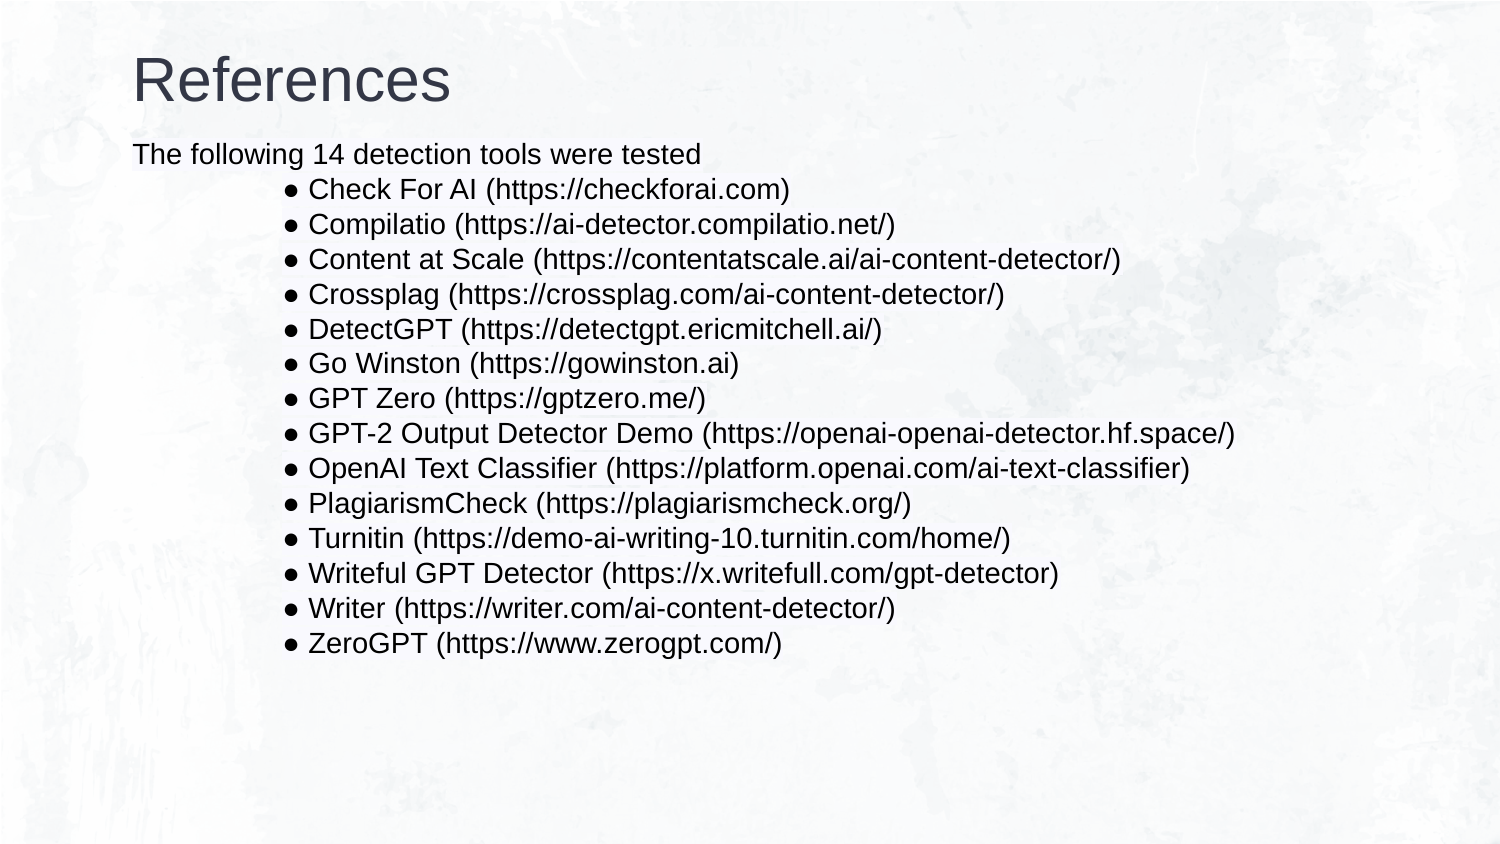

# References
The following 14 detection tools were tested
● Check For AI (https://checkforai.com)
● Compilatio (https://ai-detector.compilatio.net/)
● Content at Scale (https://contentatscale.ai/ai-content-detector/)
● Crossplag (https://crossplag.com/ai-content-detector/)
● DetectGPT (https://detectgpt.ericmitchell.ai/)
● Go Winston (https://gowinston.ai)
● GPT Zero (https://gptzero.me/)
● GPT-2 Output Detector Demo (https://openai-openai-detector.hf.space/)
● OpenAI Text Classifier (https://platform.openai.com/ai-text-classifier)
● PlagiarismCheck (https://plagiarismcheck.org/)
● Turnitin (https://demo-ai-writing-10.turnitin.com/home/)
● Writeful GPT Detector (https://x.writefull.com/gpt-detector)
● Writer (https://writer.com/ai-content-detector/)
● ZeroGPT (https://www.zerogpt.com/)